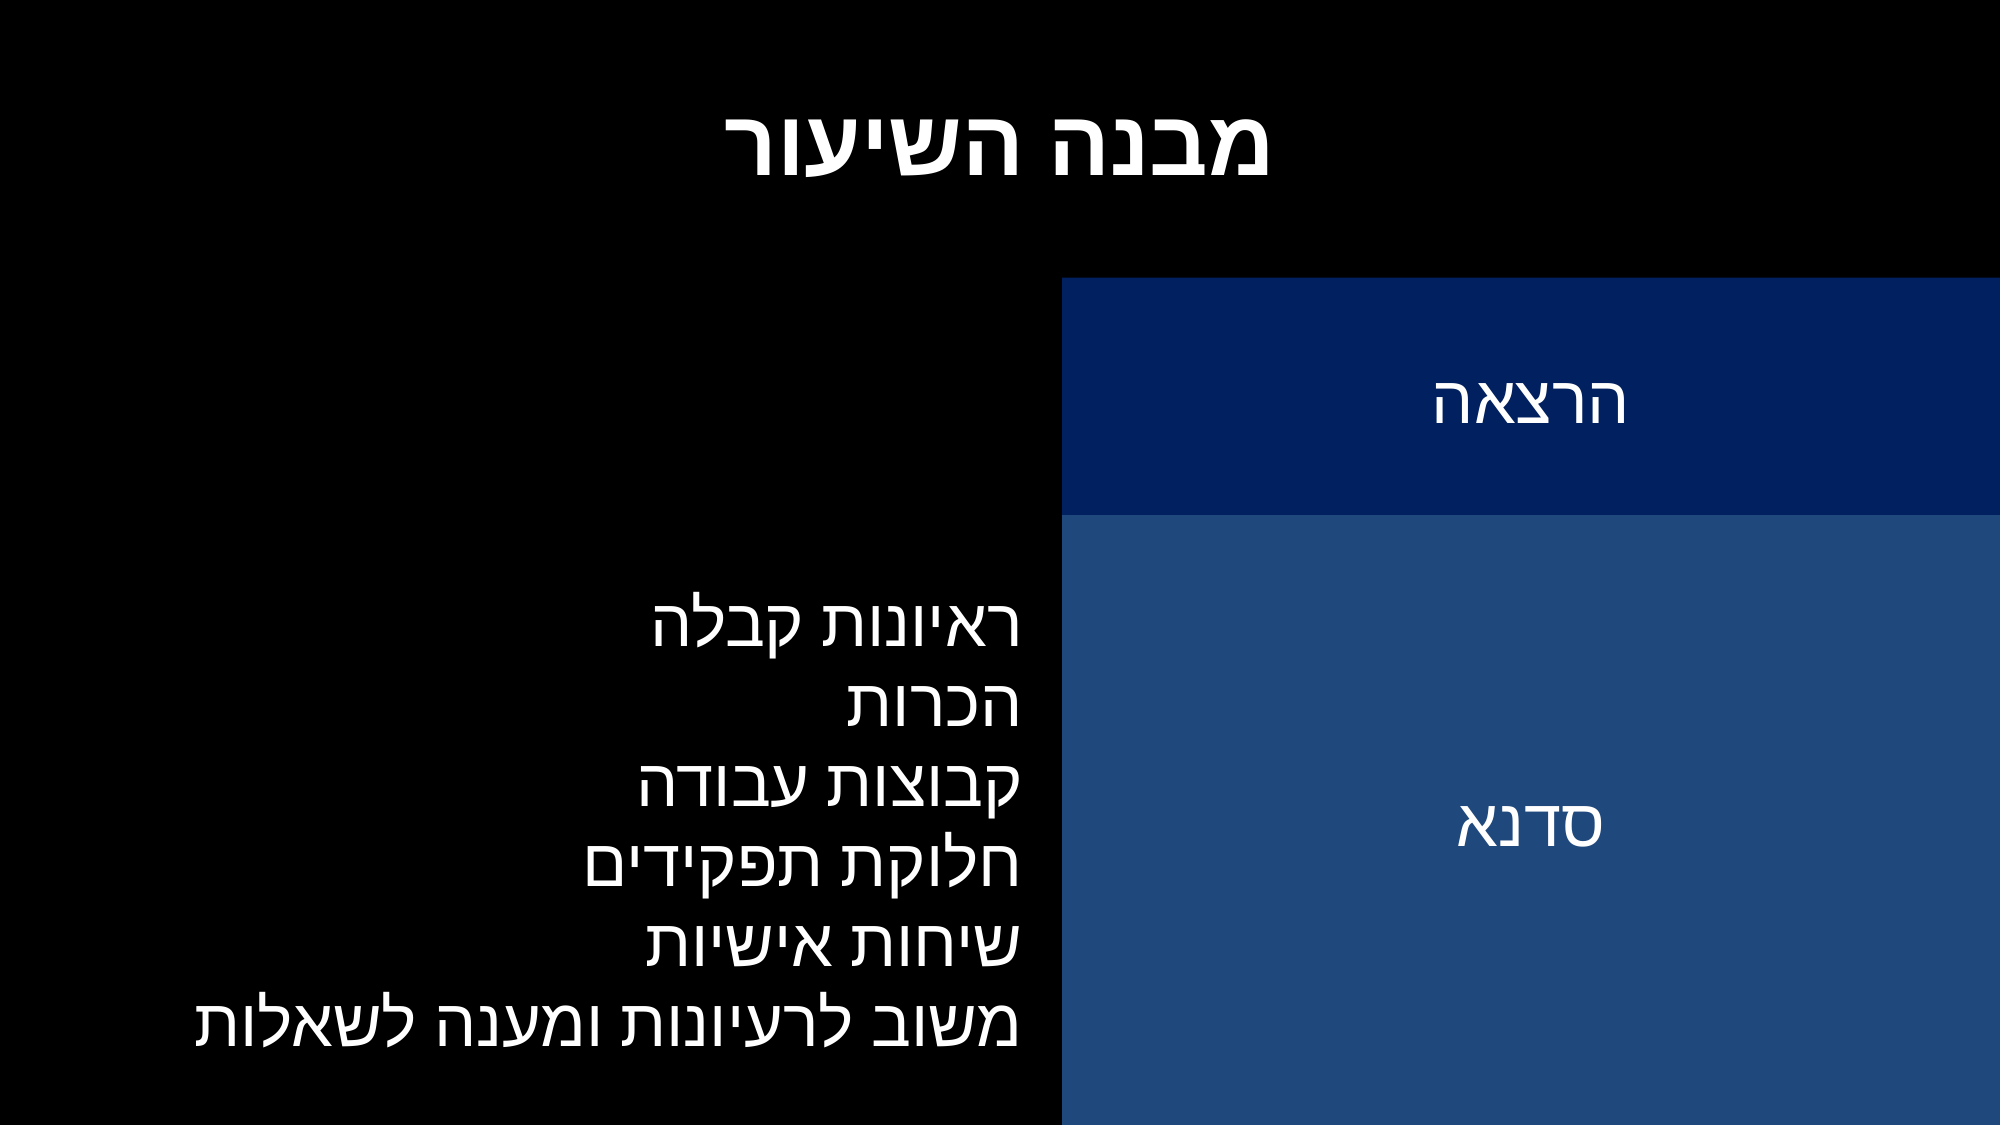

# מבנה השיעור
הרצאה
ראיונות קבלה
הכרות
קבוצות עבודה
חלוקת תפקידים
שיחות אישיות
משוב לרעיונות ומענה לשאלות
סדנא